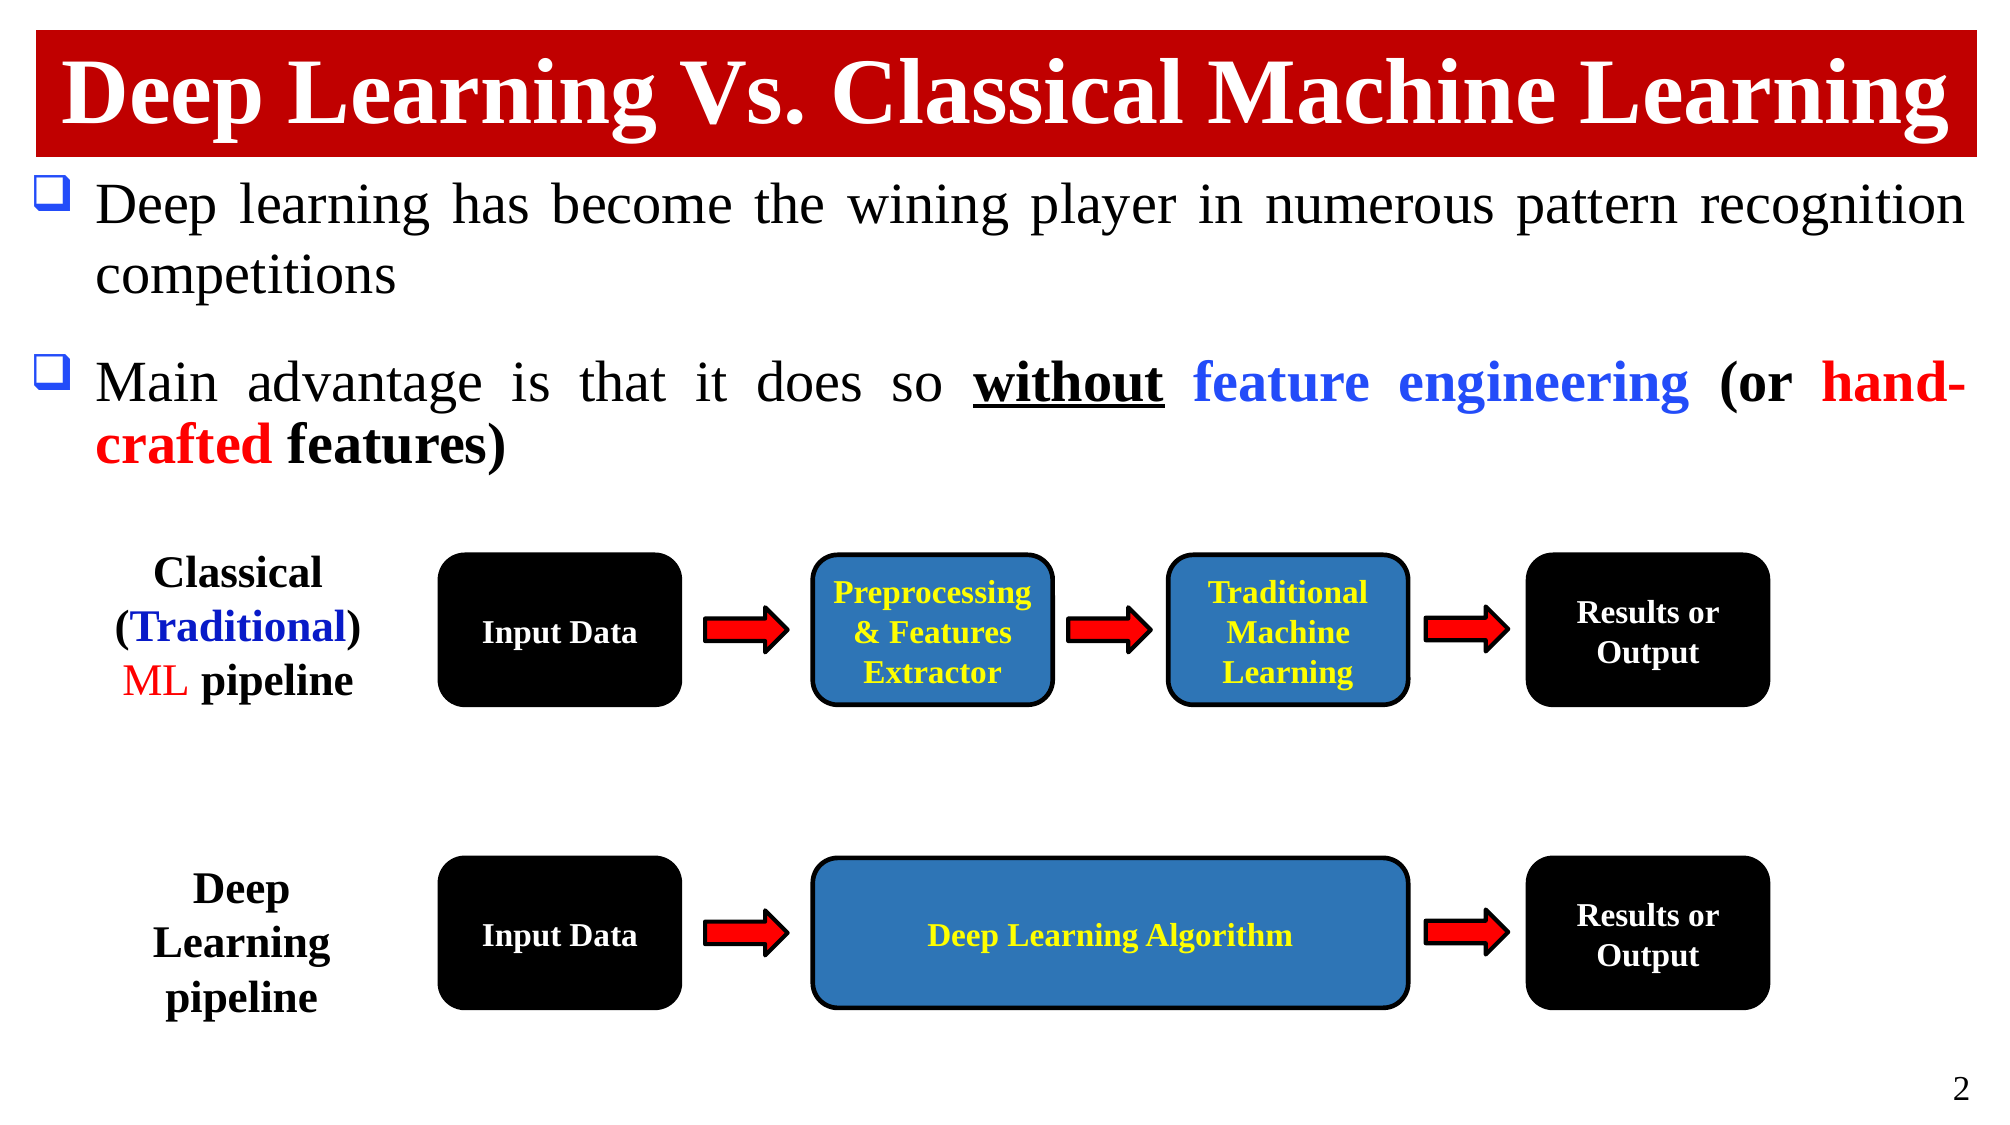

# Deep Learning Vs. Classical Machine Learning
Deep learning has become the wining player in numerous pattern recognition competitions
Main advantage is that it does so without feature engineering (or hand-crafted features)
Classical (Traditional) ML pipeline
Input Data
Preprocessing & Features Extractor
Traditional Machine Learning
Results or Output

Input Data
Deep Learning Algorithm
Results or Output

Deep Learning pipeline
2